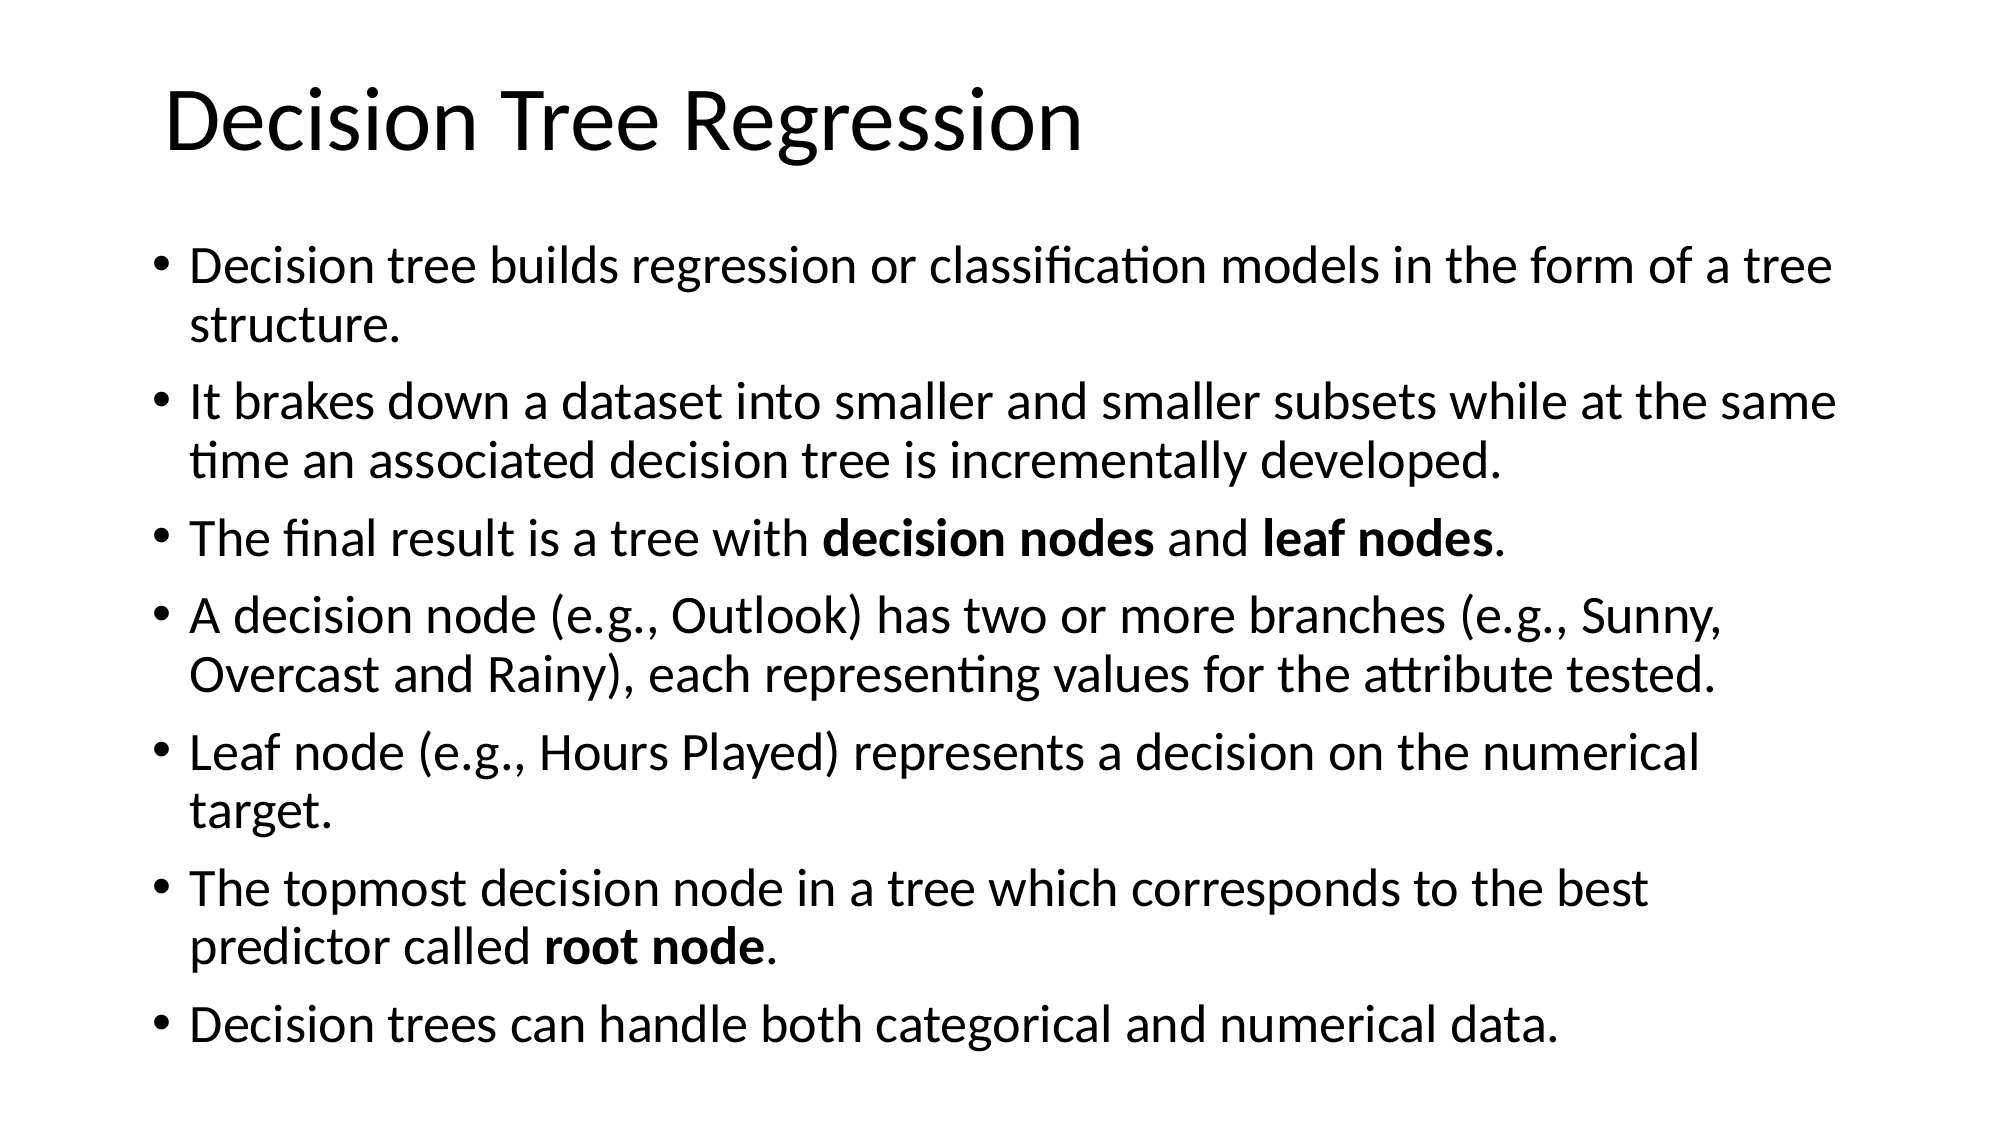

# Decision Tree Regression
Decision tree builds regression or classification models in the form of a tree structure.
It brakes down a dataset into smaller and smaller subsets while at the same time an associated decision tree is incrementally developed.
The final result is a tree with decision nodes and leaf nodes.
A decision node (e.g., Outlook) has two or more branches (e.g., Sunny, Overcast and Rainy), each representing values for the attribute tested.
Leaf node (e.g., Hours Played) represents a decision on the numerical target.
The topmost decision node in a tree which corresponds to the best predictor called root node.
Decision trees can handle both categorical and numerical data.